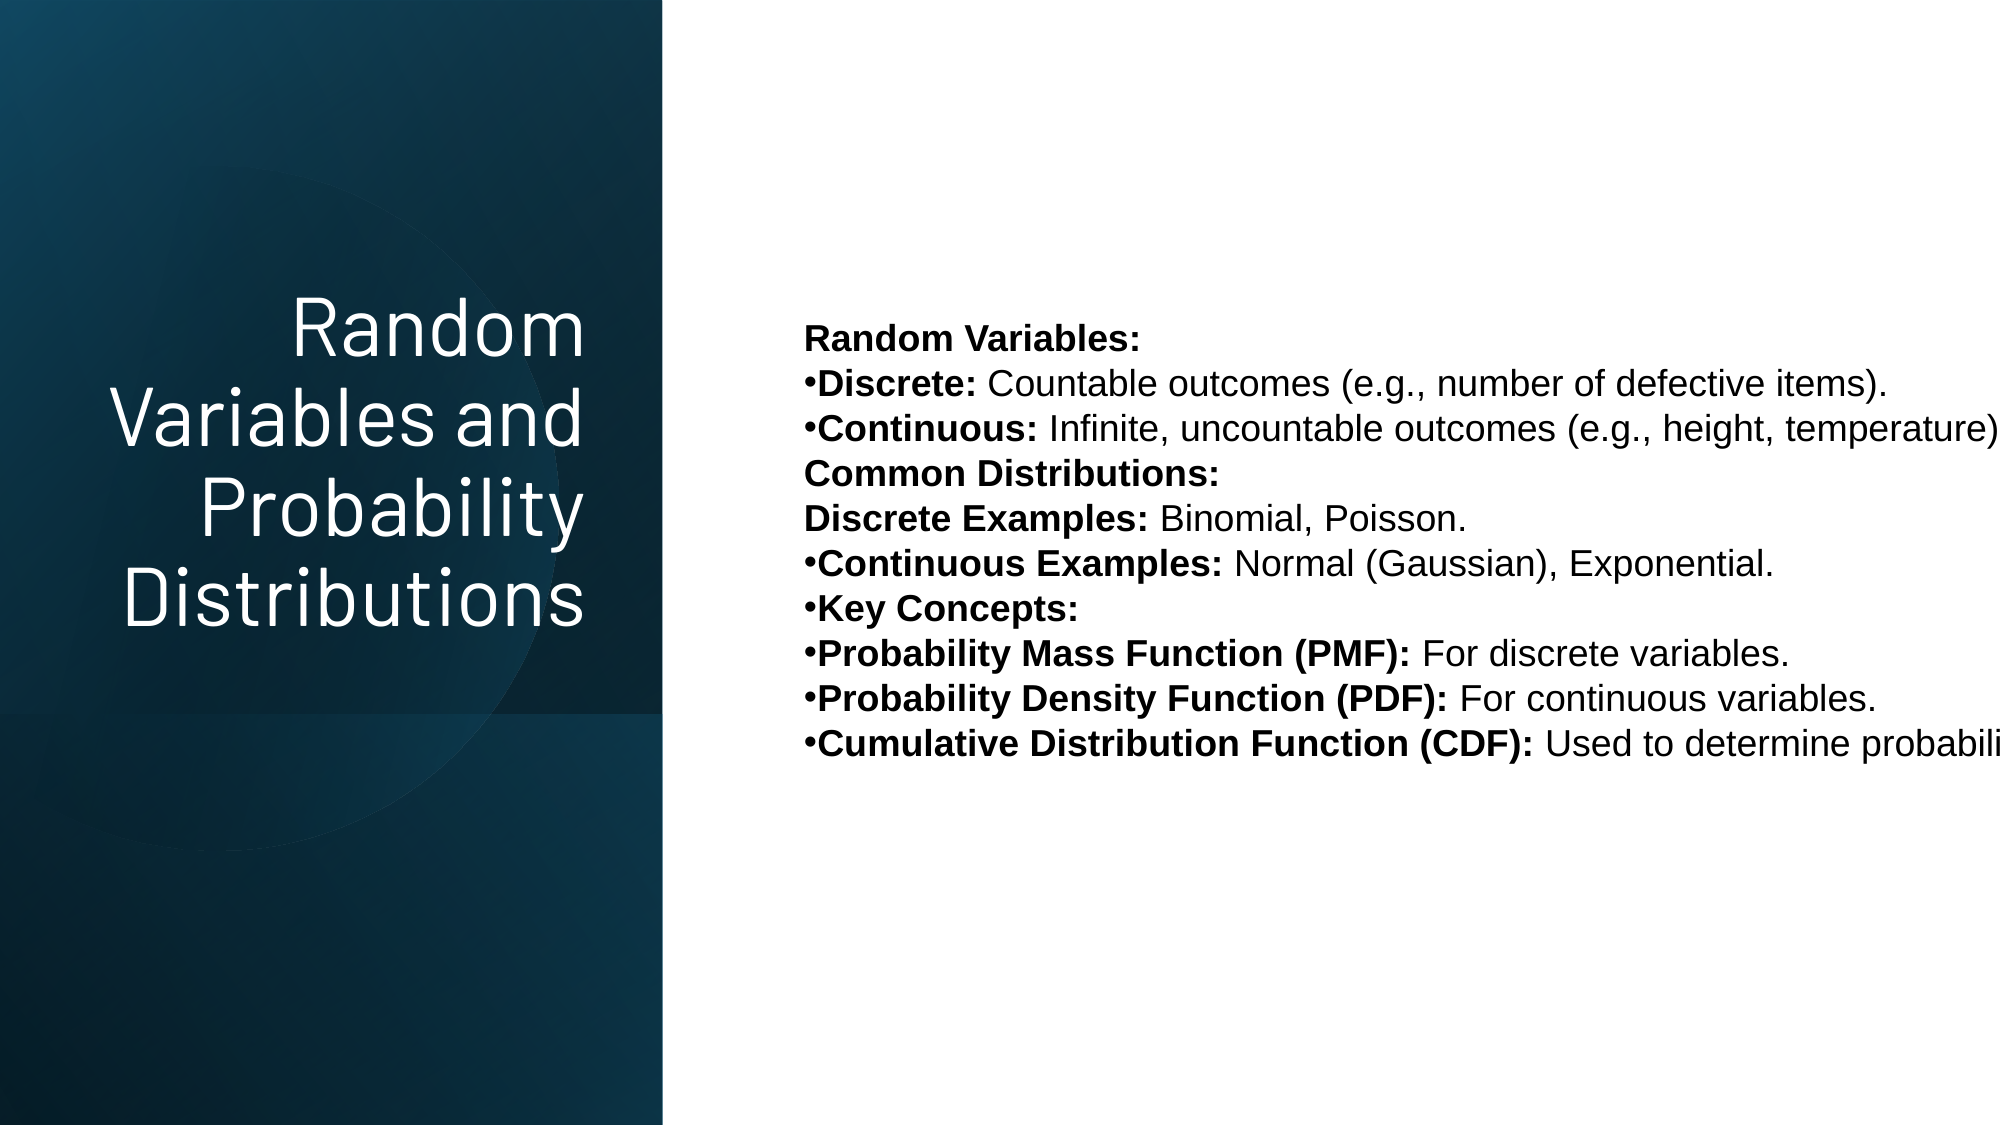

# Random Variables and Probability Distributions

Random Variables:
Discrete: Countable outcomes (e.g., number of defective items).
Continuous: Infinite, uncountable outcomes (e.g., height, temperature).
Common Distributions:
Discrete Examples: Binomial, Poisson.
Continuous Examples: Normal (Gaussian), Exponential.
Key Concepts:
Probability Mass Function (PMF): For discrete variables.
Probability Density Function (PDF): For continuous variables.
Cumulative Distribution Function (CDF): Used to determine probabilities up to a certain value.